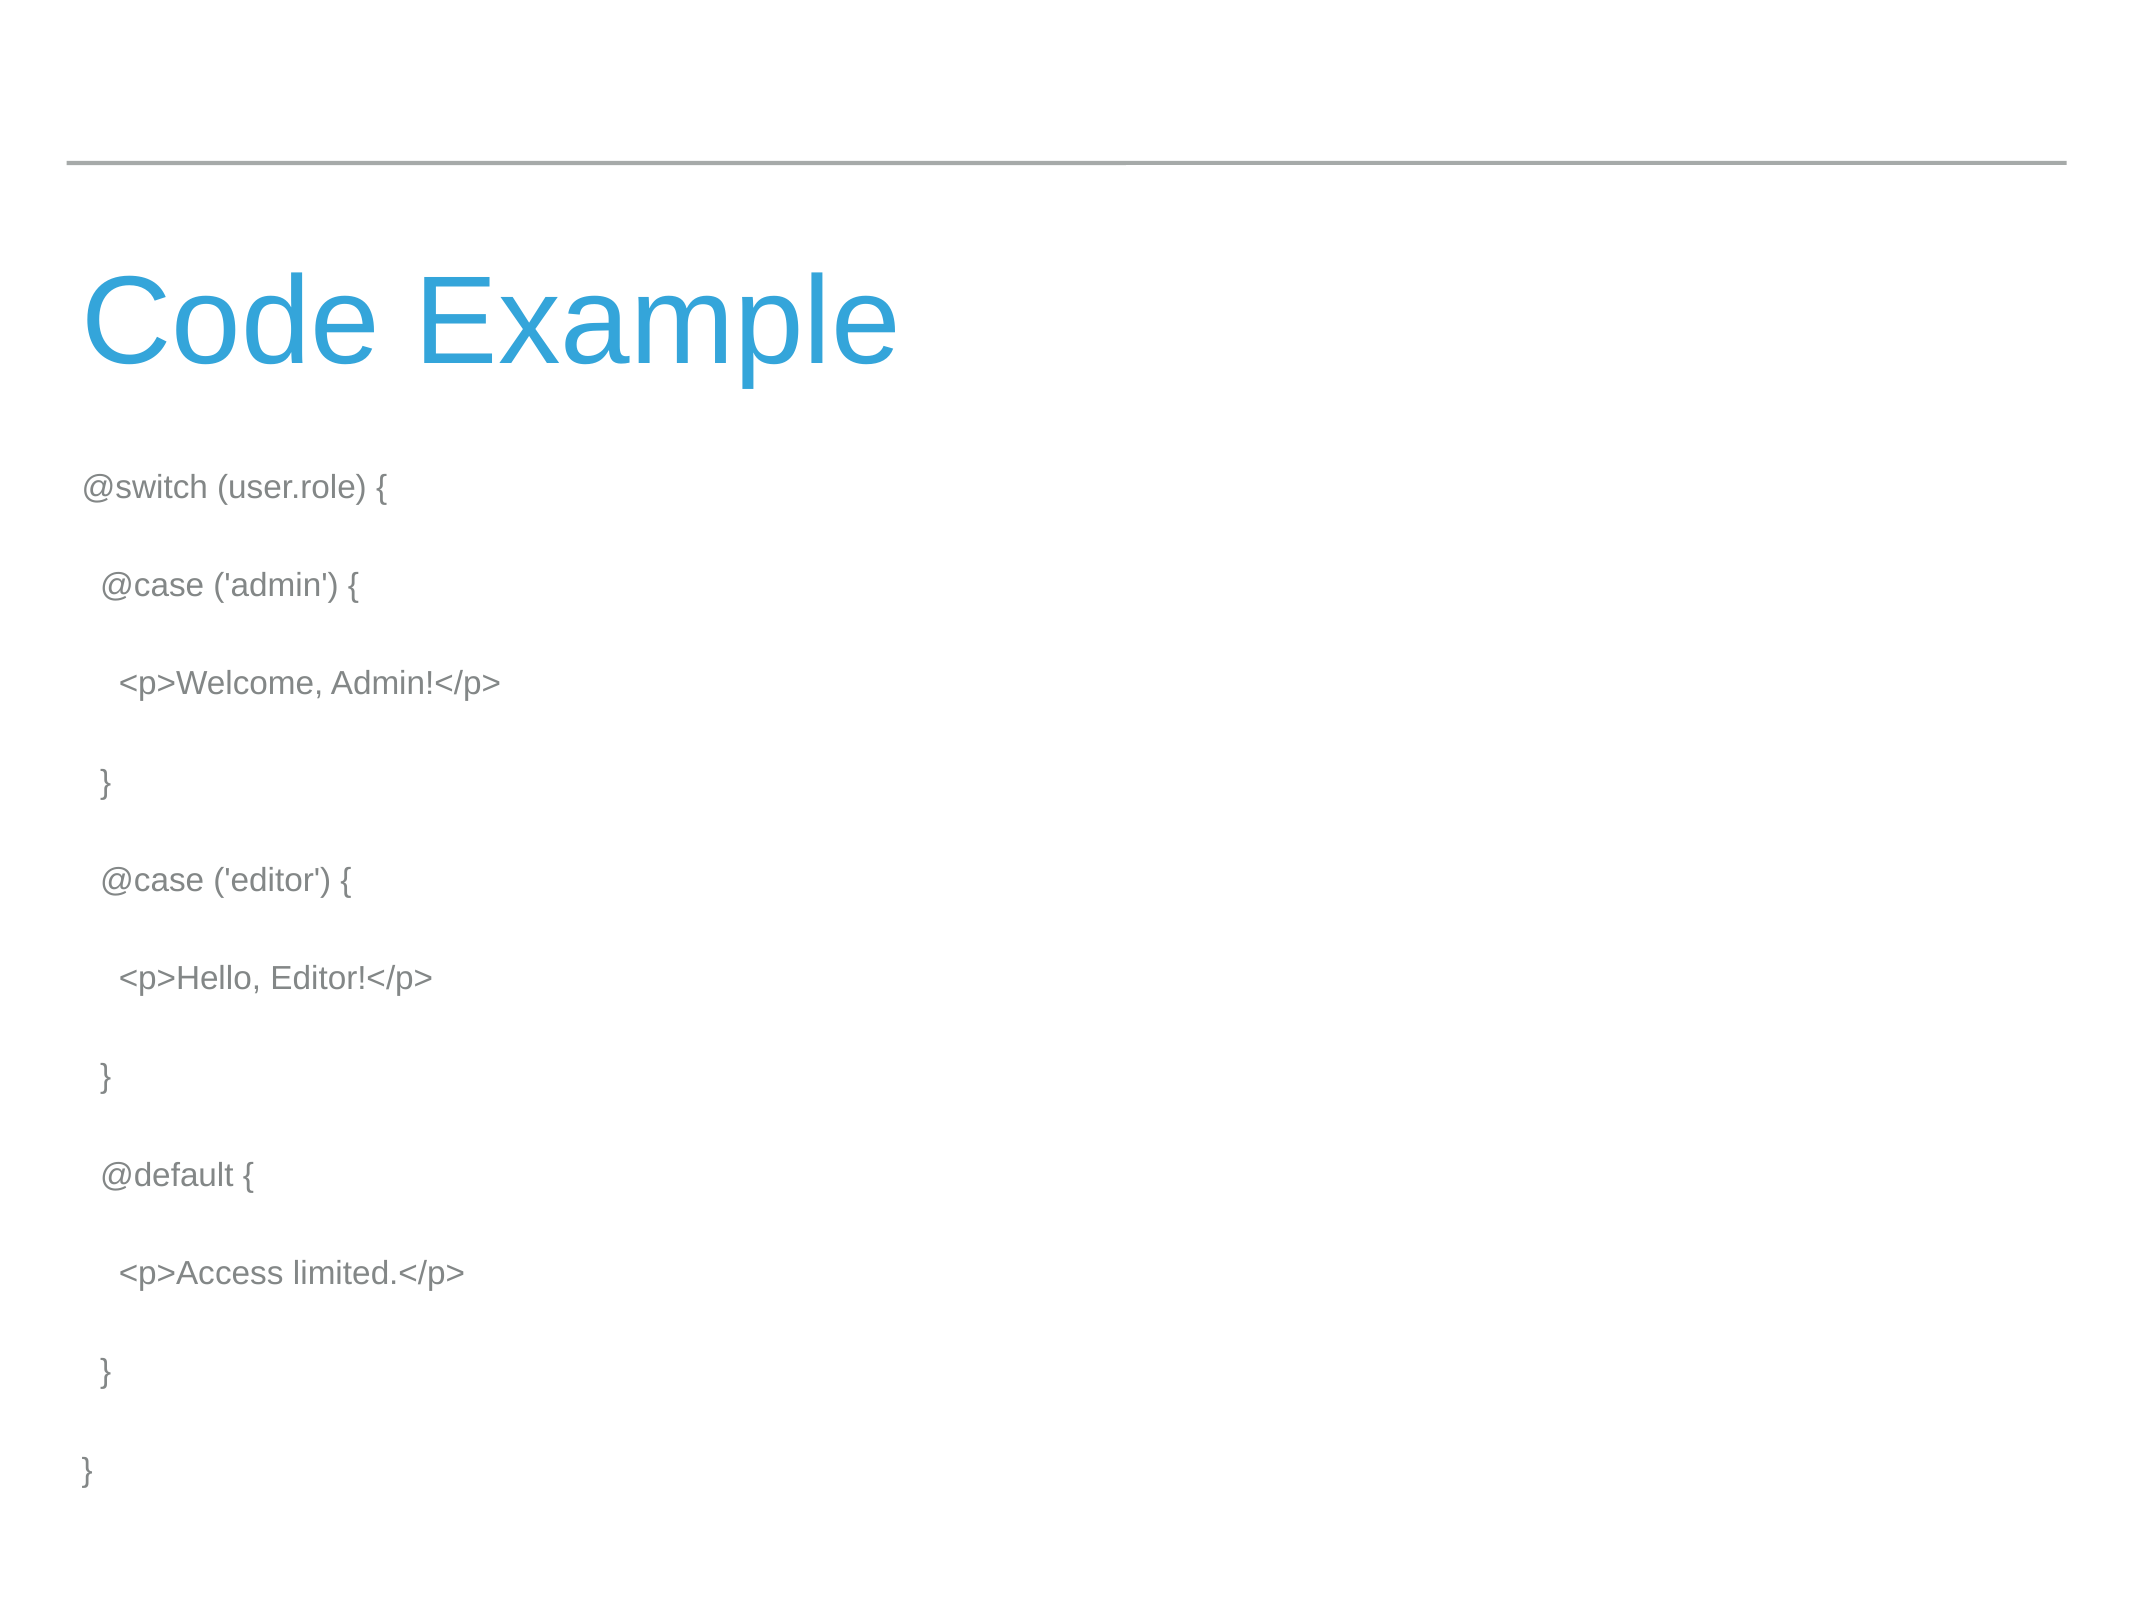

# Code Example
@switch (user.role) {
  @case ('admin') {
    <p>Welcome, Admin!</p>
  }
  @case ('editor') {
    <p>Hello, Editor!</p>
  }
  @default {
    <p>Access limited.</p>
  }
}